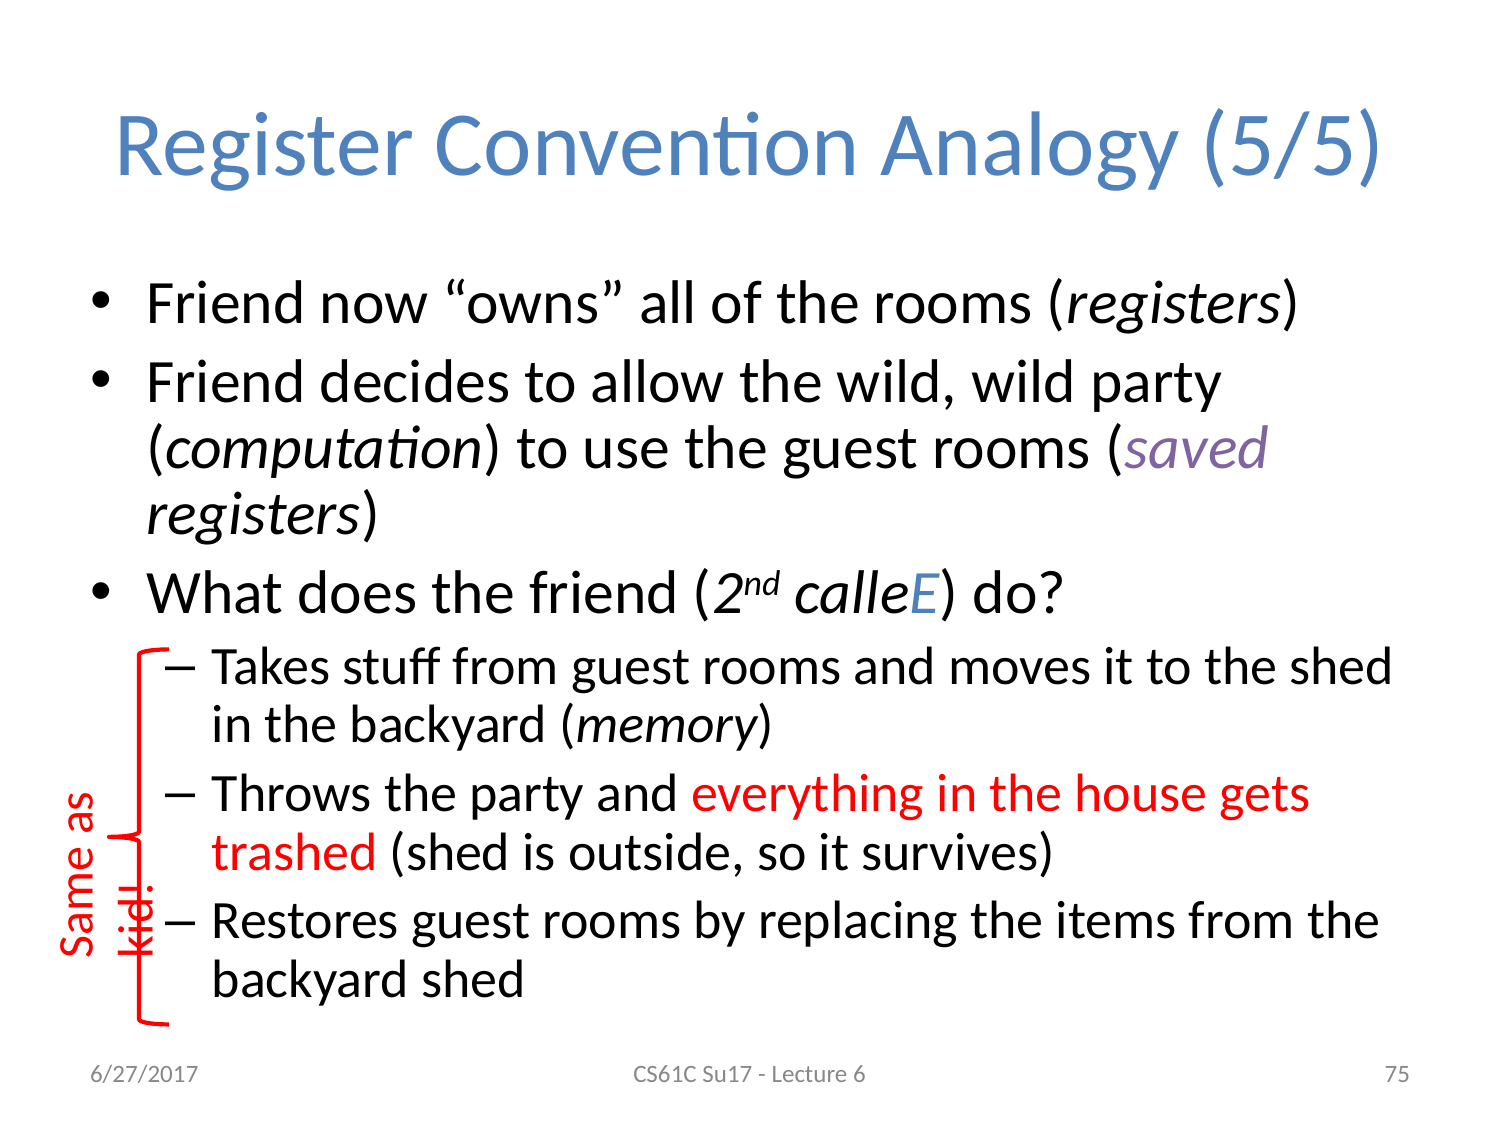

# Register Convention Analogy (5/5)
Friend now “owns” all of the rooms (registers)
Friend decides to allow the wild, wild party (computation) to use the guest rooms (saved registers)
What does the friend (2nd calleE) do?
Takes stuff from guest rooms and moves it to the shed in the backyard (memory)
Throws the party and everything in the house gets trashed (shed is outside, so it survives)
Restores guest rooms by replacing the items from the backyard shed

Same as kid!
6/27/2017
CS61C Su17 - Lecture 6
75